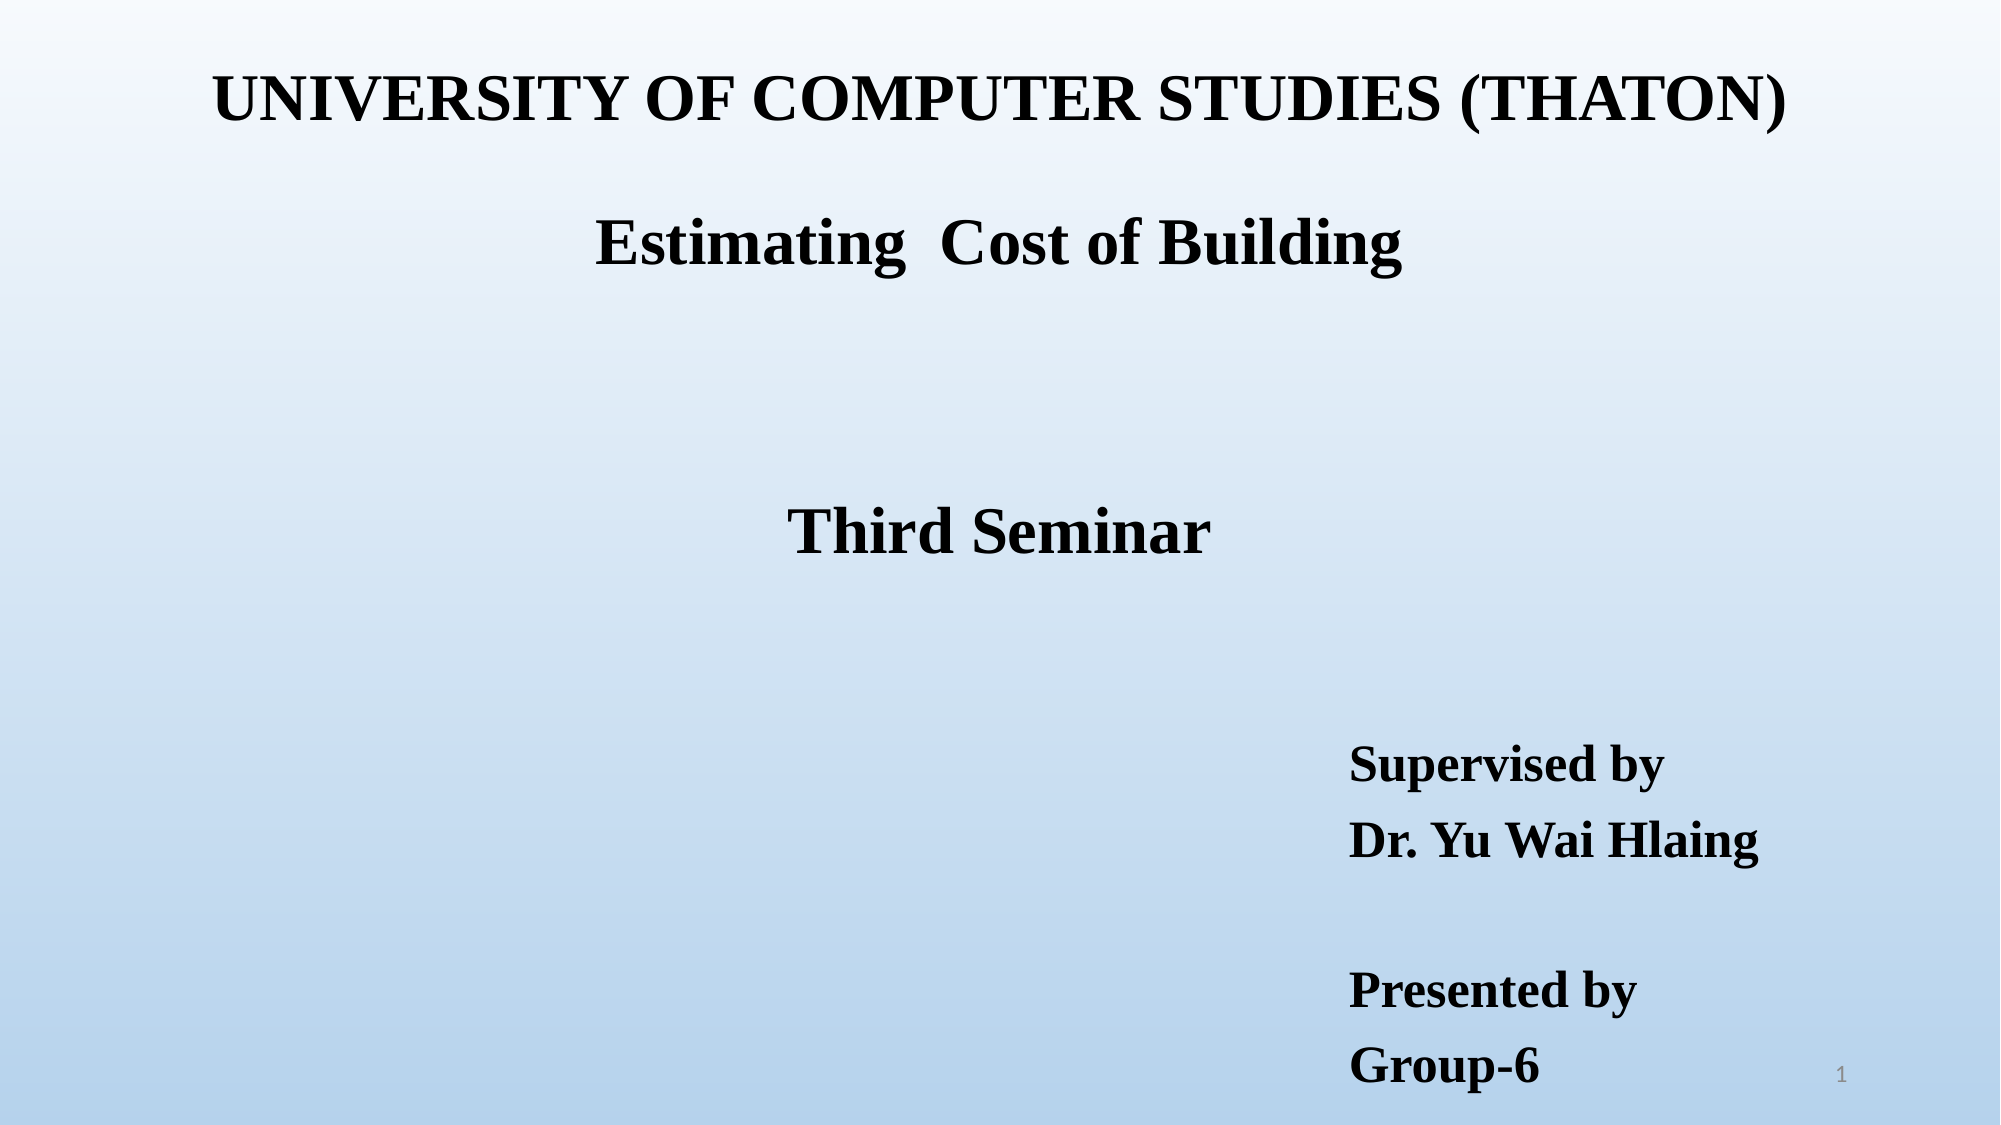

# UNIVERSITY OF COMPUTER STUDIES (THATON) Estimating  Cost of Building Third Seminar
Supervised by
Dr. Yu Wai Hlaing

Presented by
Group-6

1